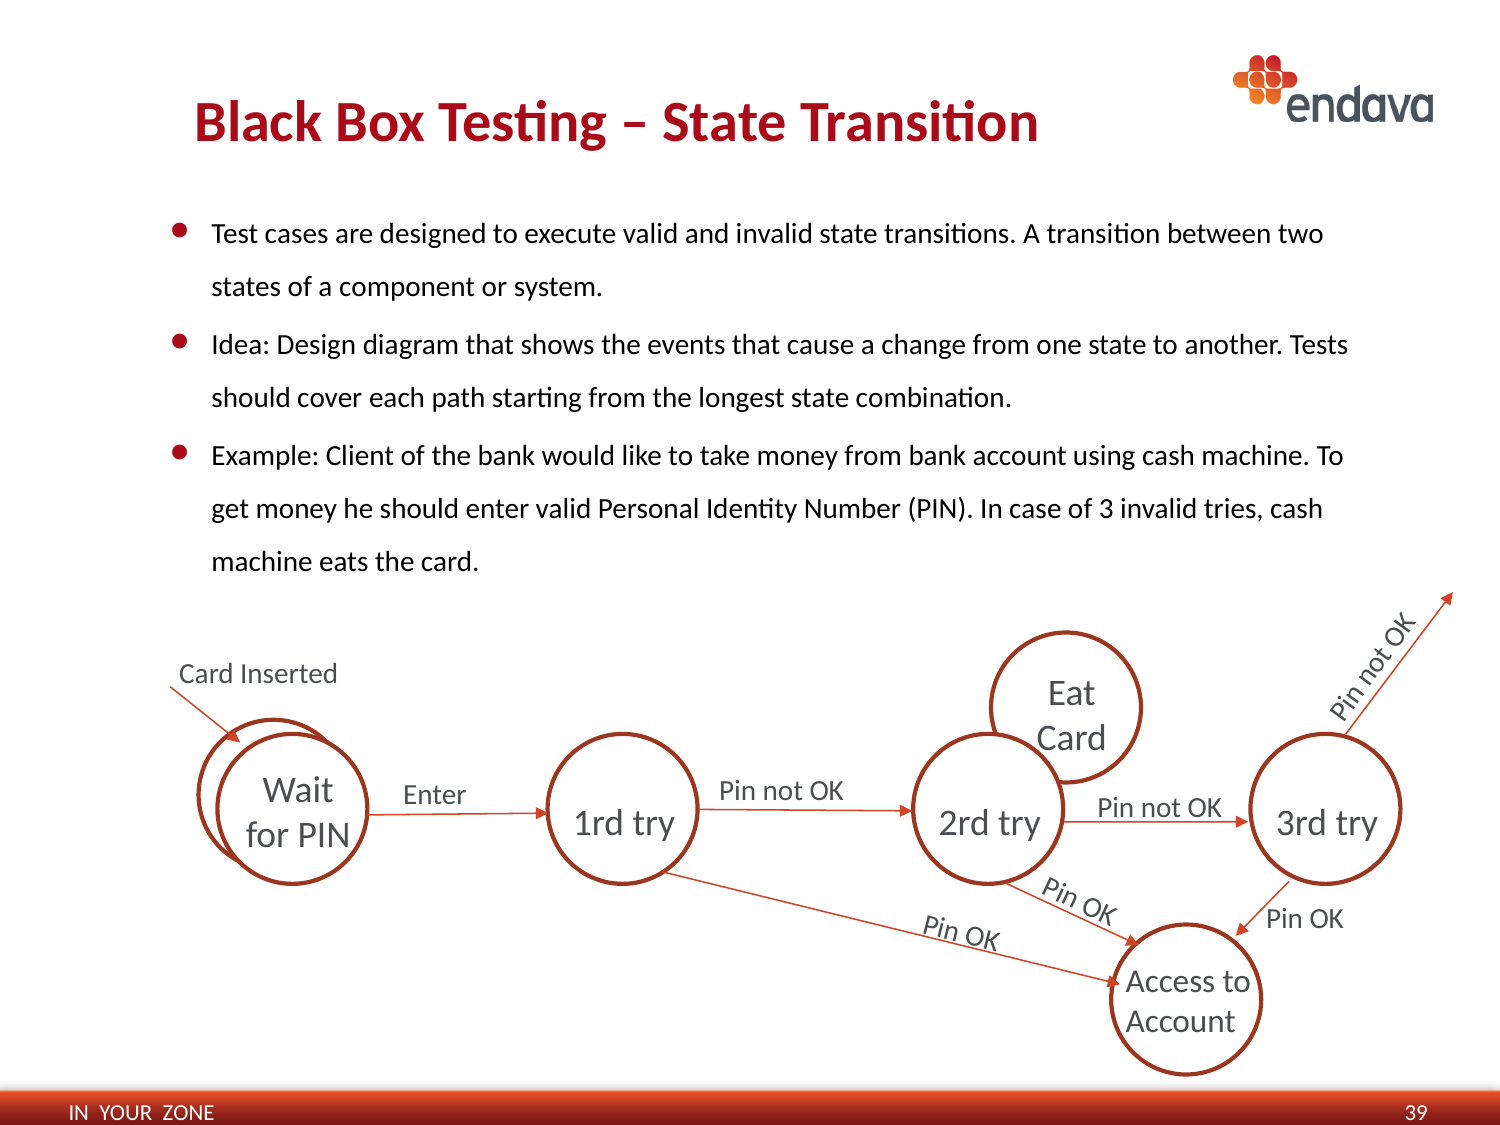

# Black Box Testing – State Transition
Test cases are designed to execute valid and invalid state transitions. A transition between two states of a component or system.
Idea: Design diagram that shows the events that cause a change from one state to another. Tests should cover each path starting from the longest state combination.
Example: Client of the bank would like to take money from bank account using cash machine. To get money he should enter valid Personal Identity Number (PIN). In case of 3 invalid tries, cash machine eats the card.

Pin not OK
#
Card Inserted
Eat Card
#
#
#
#
#
Wait for PIN
Pin not OK
Enter
Pin not OK
1rd try
2rd try
3rd try
Pin OK
Pin OK
Pin OK
#
Access to Account
39